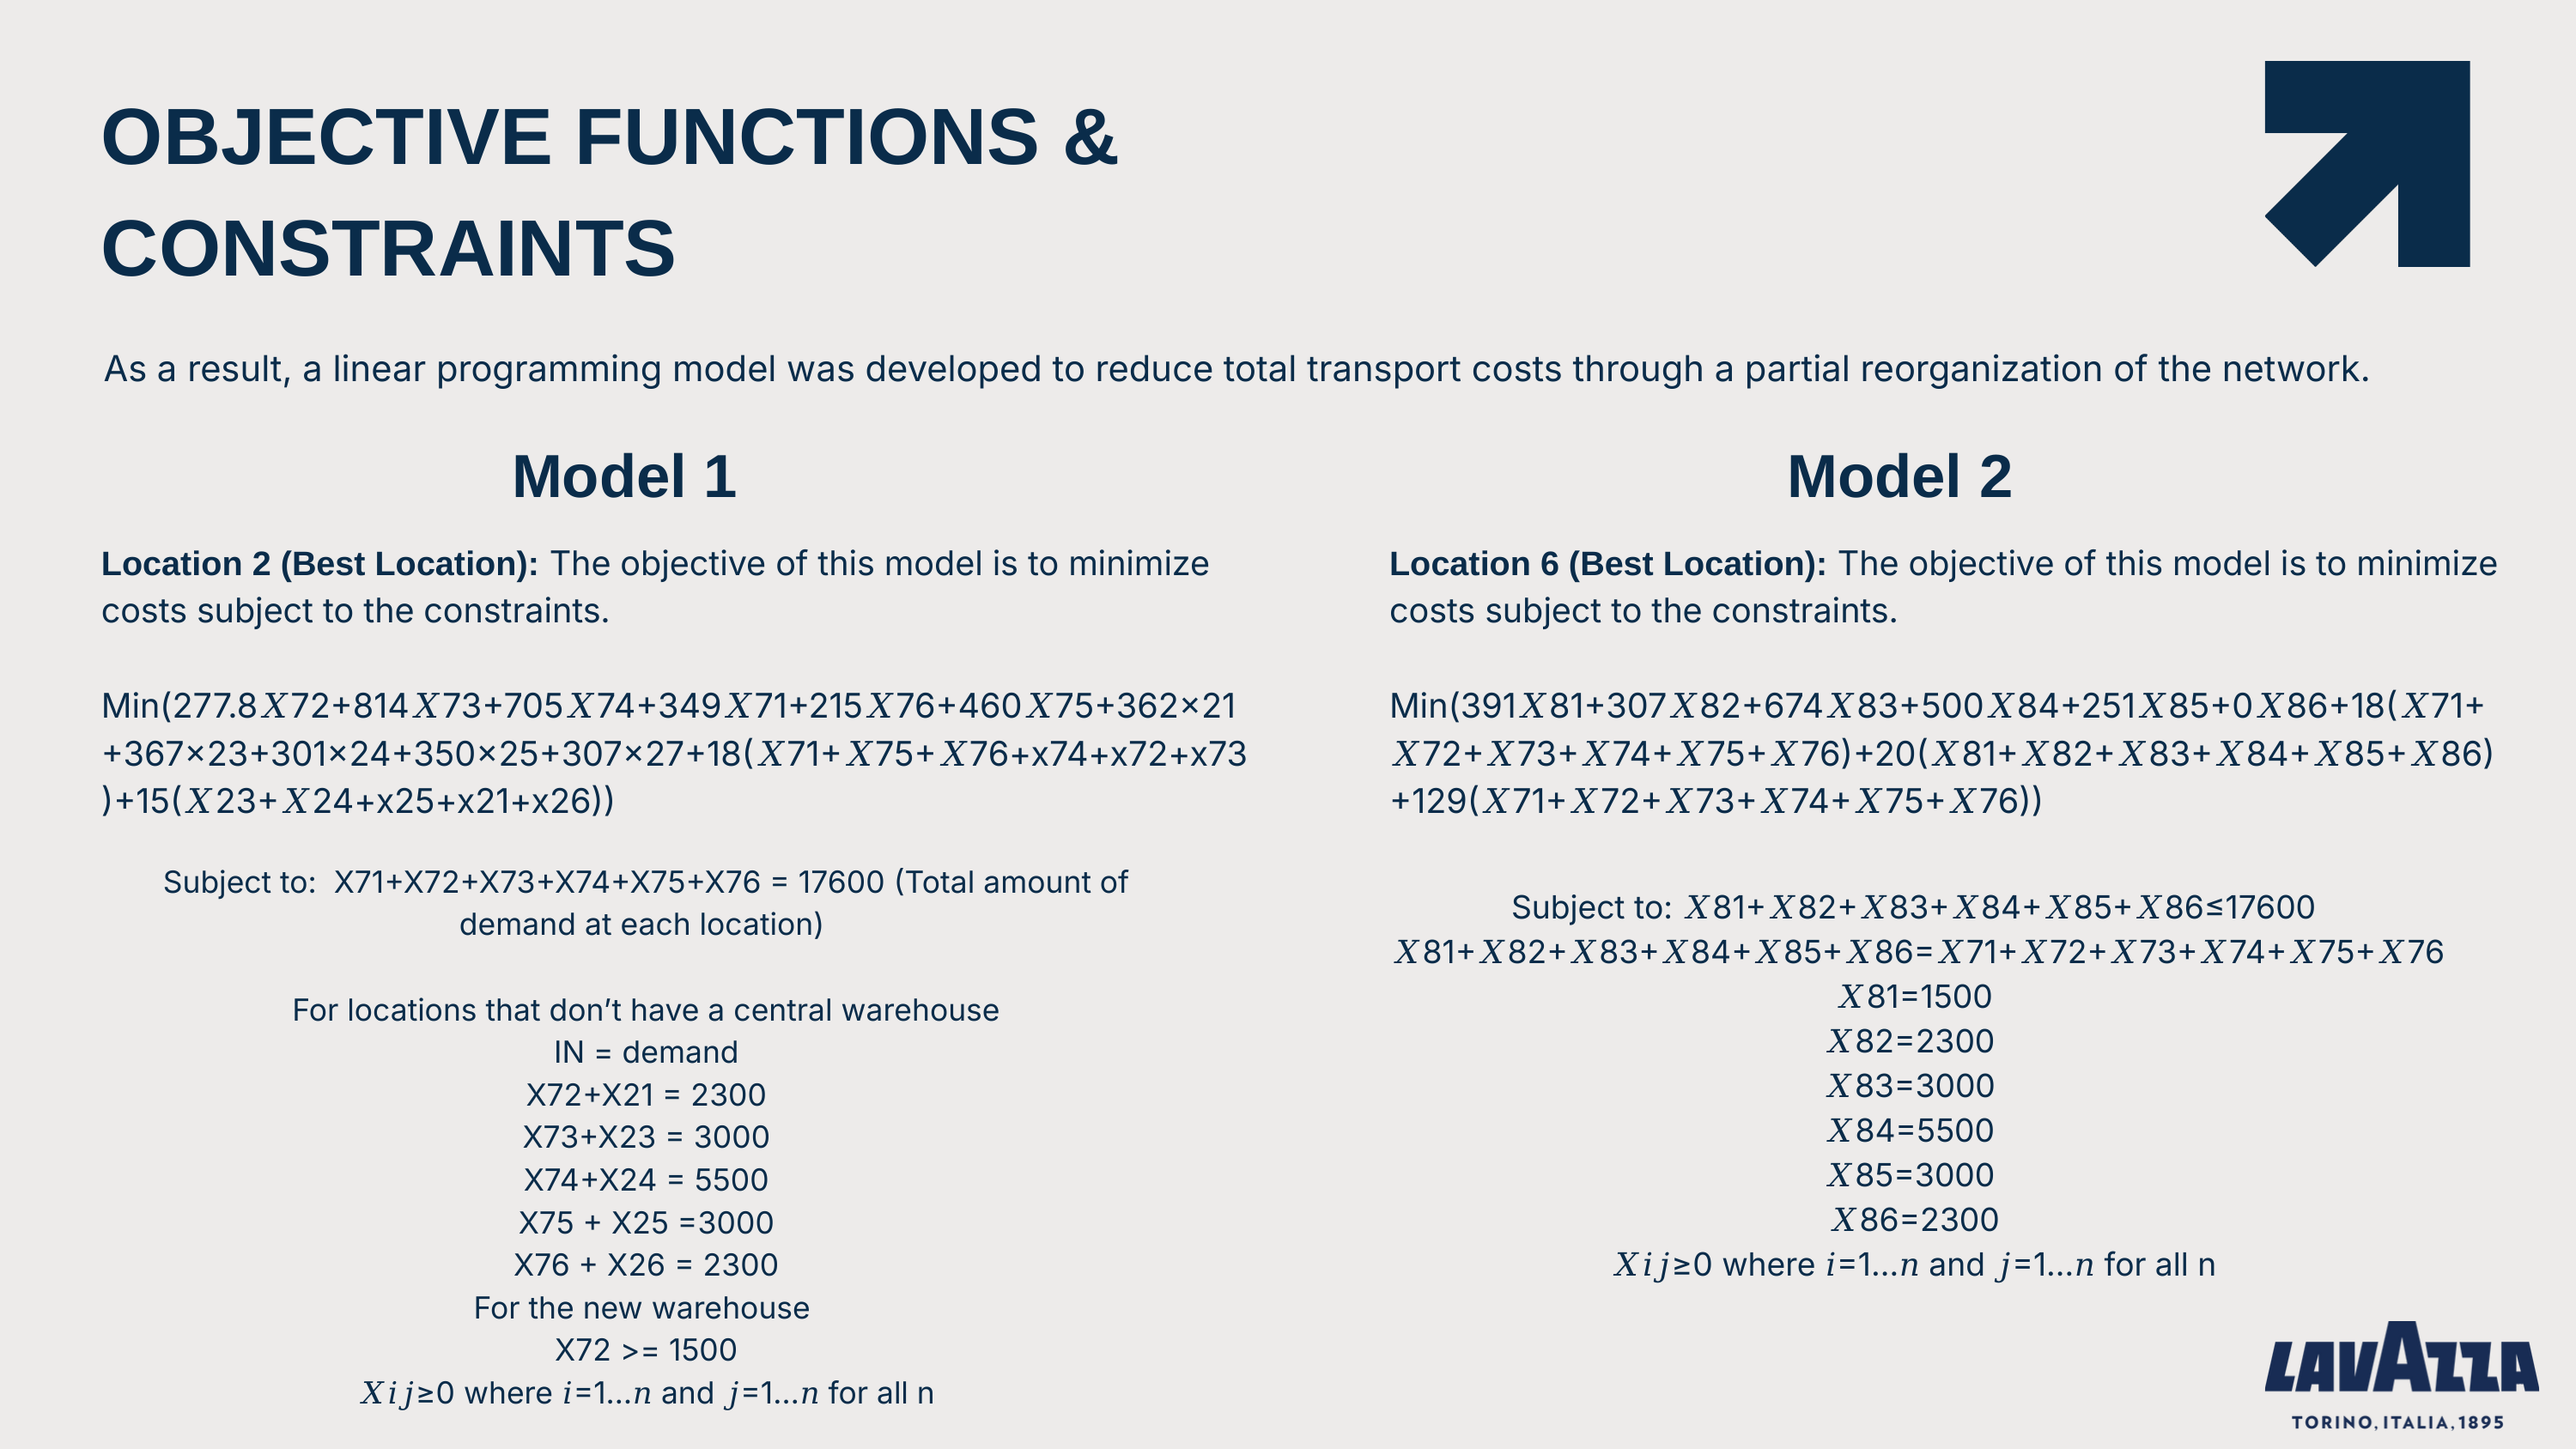

OBJECTIVE FUNCTIONS & CONSTRAINTS
As a result, a linear programming model was developed to reduce total transport costs through a partial reorganization of the network.
Model 1
Model 2
Location 2 (Best Location): The objective of this model is to minimize costs subject to the constraints.

Min(277.8𝑋72+814𝑋73+705𝑋74+349𝑋71+215𝑋76+460𝑋75+362x21+367x23+301x24+350x25+307x27+18(𝑋71+𝑋75+𝑋76+x74+x72+x73)+15(𝑋23+𝑋24+x25+x21+x26))
Location 6 (Best Location): The objective of this model is to minimize costs subject to the constraints.

Min(391𝑋81+307𝑋82+674𝑋83+500𝑋84+251𝑋85+0𝑋86+18(𝑋71+𝑋72+𝑋73+𝑋74+𝑋75+𝑋76)+20(𝑋81+𝑋82+𝑋83+𝑋84+𝑋85+𝑋86)+129(𝑋71+𝑋72+𝑋73+𝑋74+𝑋75+𝑋76))
Subject to:  X71+X72+X73+X74+X75+X76 = 17600 (Total amount of demand at each location)

 For locations that don’t have a central warehouse
IN = demand
X72+X21 = 2300
X73+X23 = 3000
X74+X24 = 5500
X75 + X25 =3000
X76 + X26 = 2300
For the new warehouse
X72 >= 1500
𝑋𝑖𝑗≥0 where 𝑖=1…𝑛 and 𝑗=1…𝑛 for all n
Subject to: 𝑋81+𝑋82+𝑋83+𝑋84+𝑋85+𝑋86≤17600
 𝑋81+𝑋82+𝑋83+𝑋84+𝑋85+𝑋86=𝑋71+𝑋72+𝑋73+𝑋74+𝑋75+𝑋76
 𝑋81=1500
𝑋82=2300
𝑋83=3000
𝑋84=5500
𝑋85=3000
𝑋86=2300
𝑋𝑖𝑗≥0 where 𝑖=1…𝑛 and 𝑗=1…𝑛 for all n